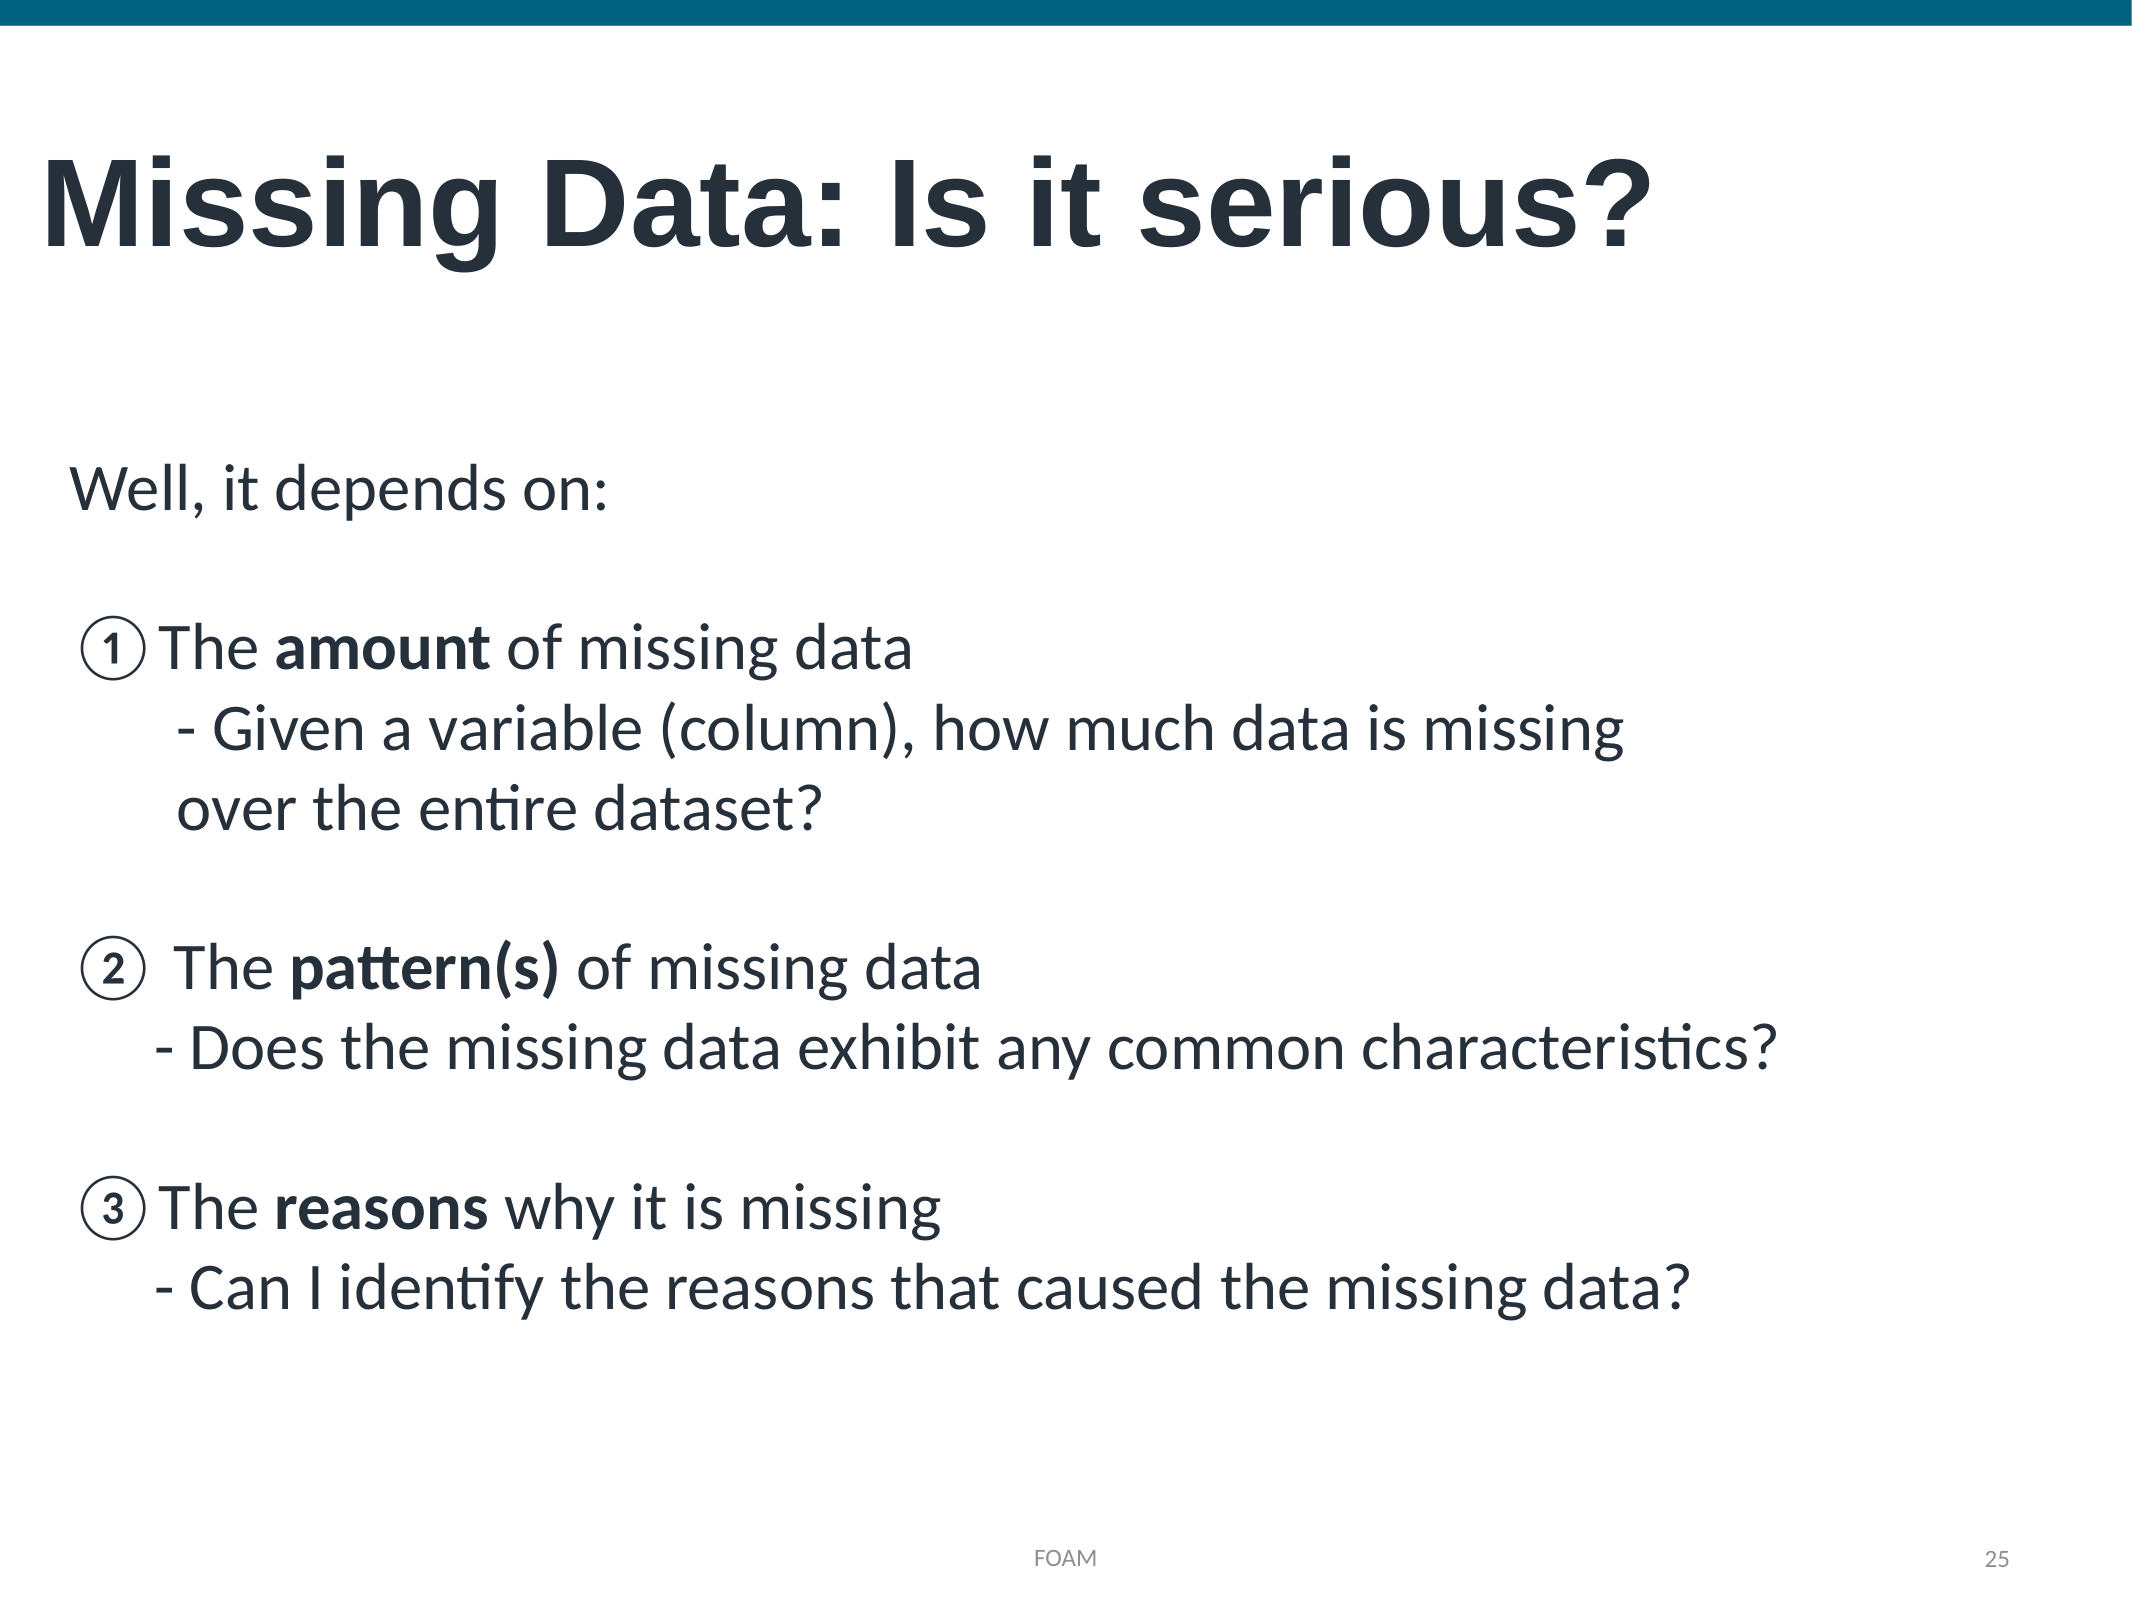

Missing Data: Is it serious?
Well, it depends on:

The amount of missing data
- Given a variable (column), how much data is missing
over the entire dataset?

 The pattern(s) of missing data
- Does the missing data exhibit any common characteristics?

The reasons why it is missing
- Can I identify the reasons that caused the missing data?

FOAM
25